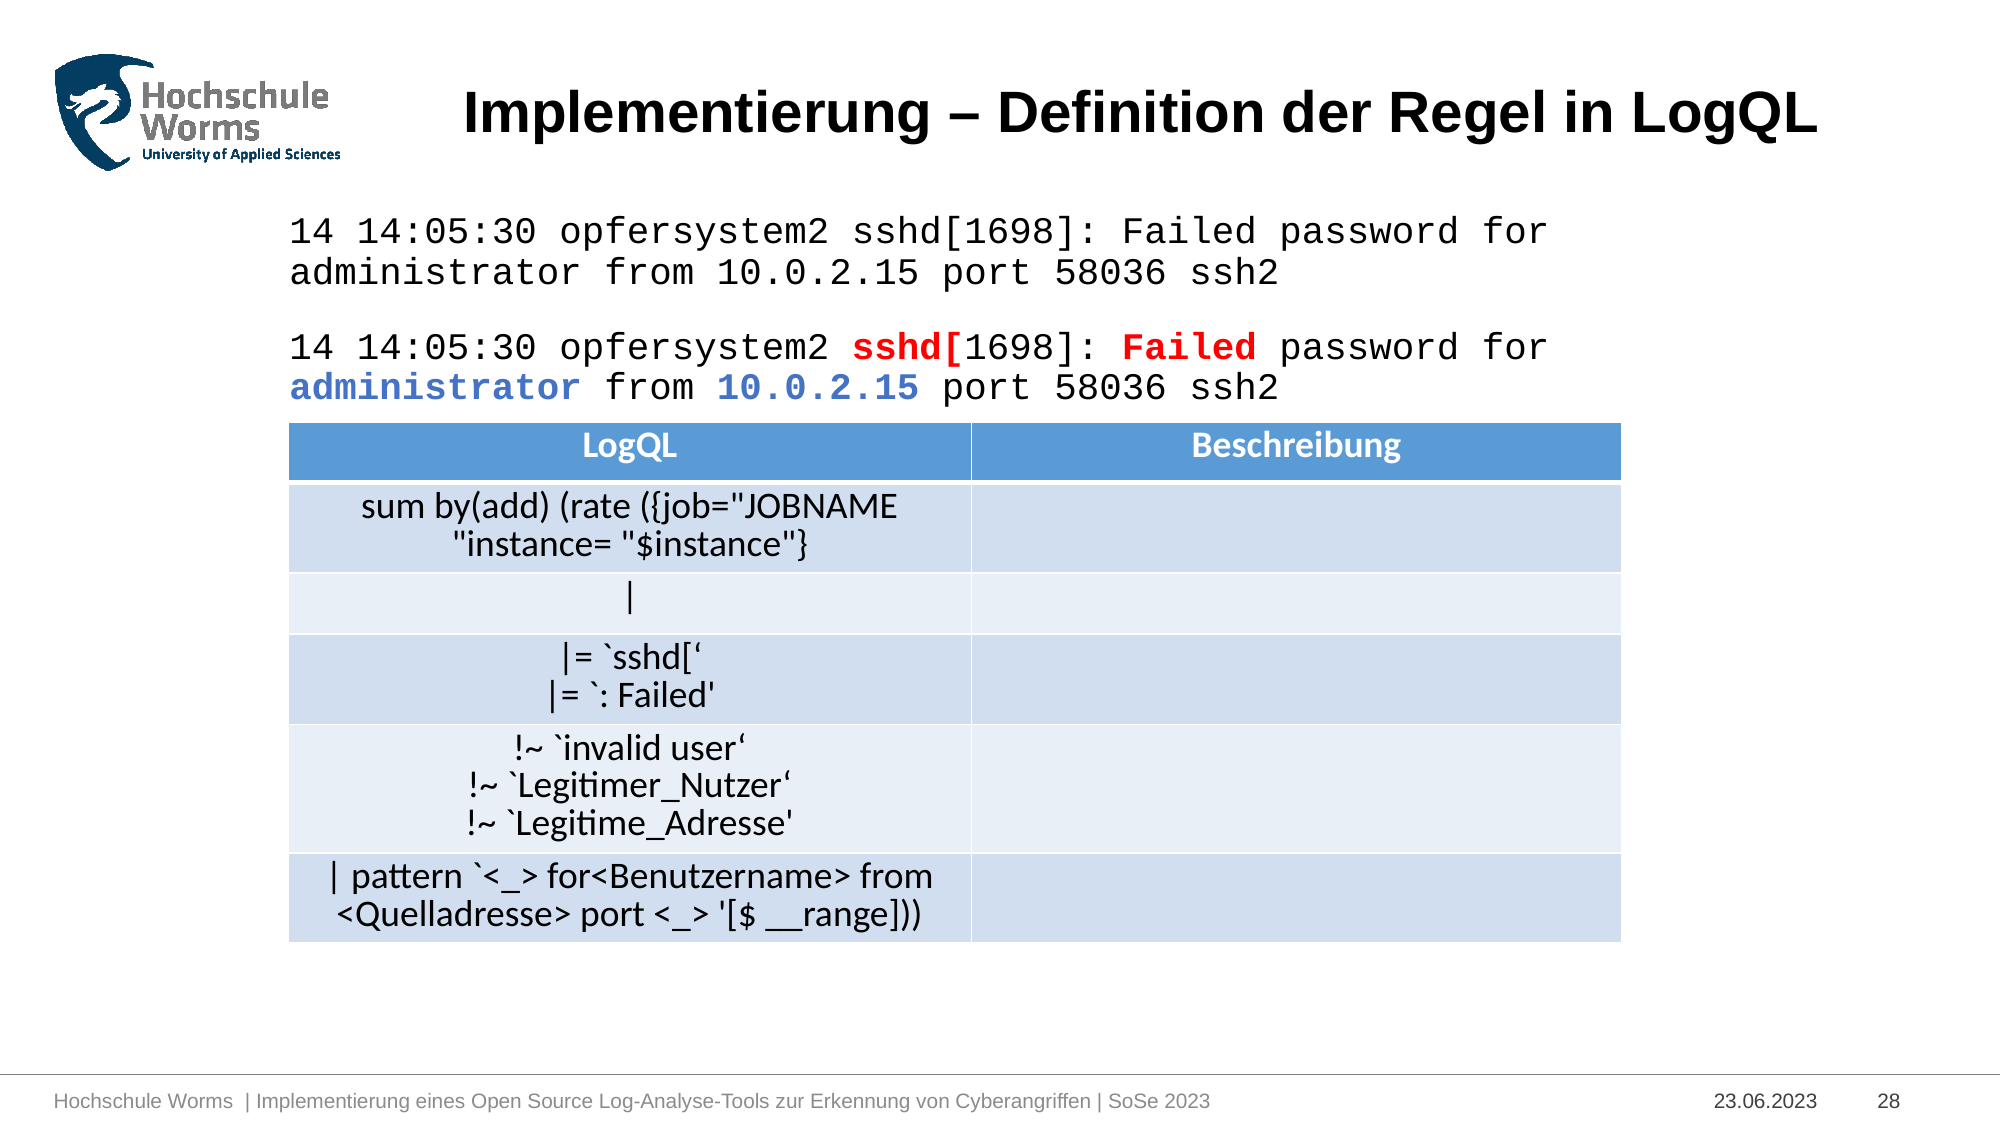

# Implementierung – Definition der Regel in LogQL
14 14:05:30 opfersystem2 sshd[1698]: Failed password for administrator from 10.0.2.15 port 58036 ssh2
14 14:05:30 opfersystem2 sshd[1698]: Failed password for administrator from 10.0.2.15 port 58036 ssh2
| LogQL | Beschreibung |
| --- | --- |
| sum by(add) (rate ({job="JOBNAME "instance= "$instance"} |  |
| | |  |
| |= `sshd[‘ |= `: Failed' |  |
| !~ `invalid user‘ !~ `Legitimer\_Nutzer‘ !~ `Legitime\_Adresse' |  |
| | pattern `<\_> for<Benutzername> from <Quelladresse> port <\_> '[$ \_\_range])) |  |
Hochschule Worms  | Implementierung eines Open Source Log-Analyse-Tools zur Erkennung von Cyberangriffen | SoSe 2023
23.06.2023
28